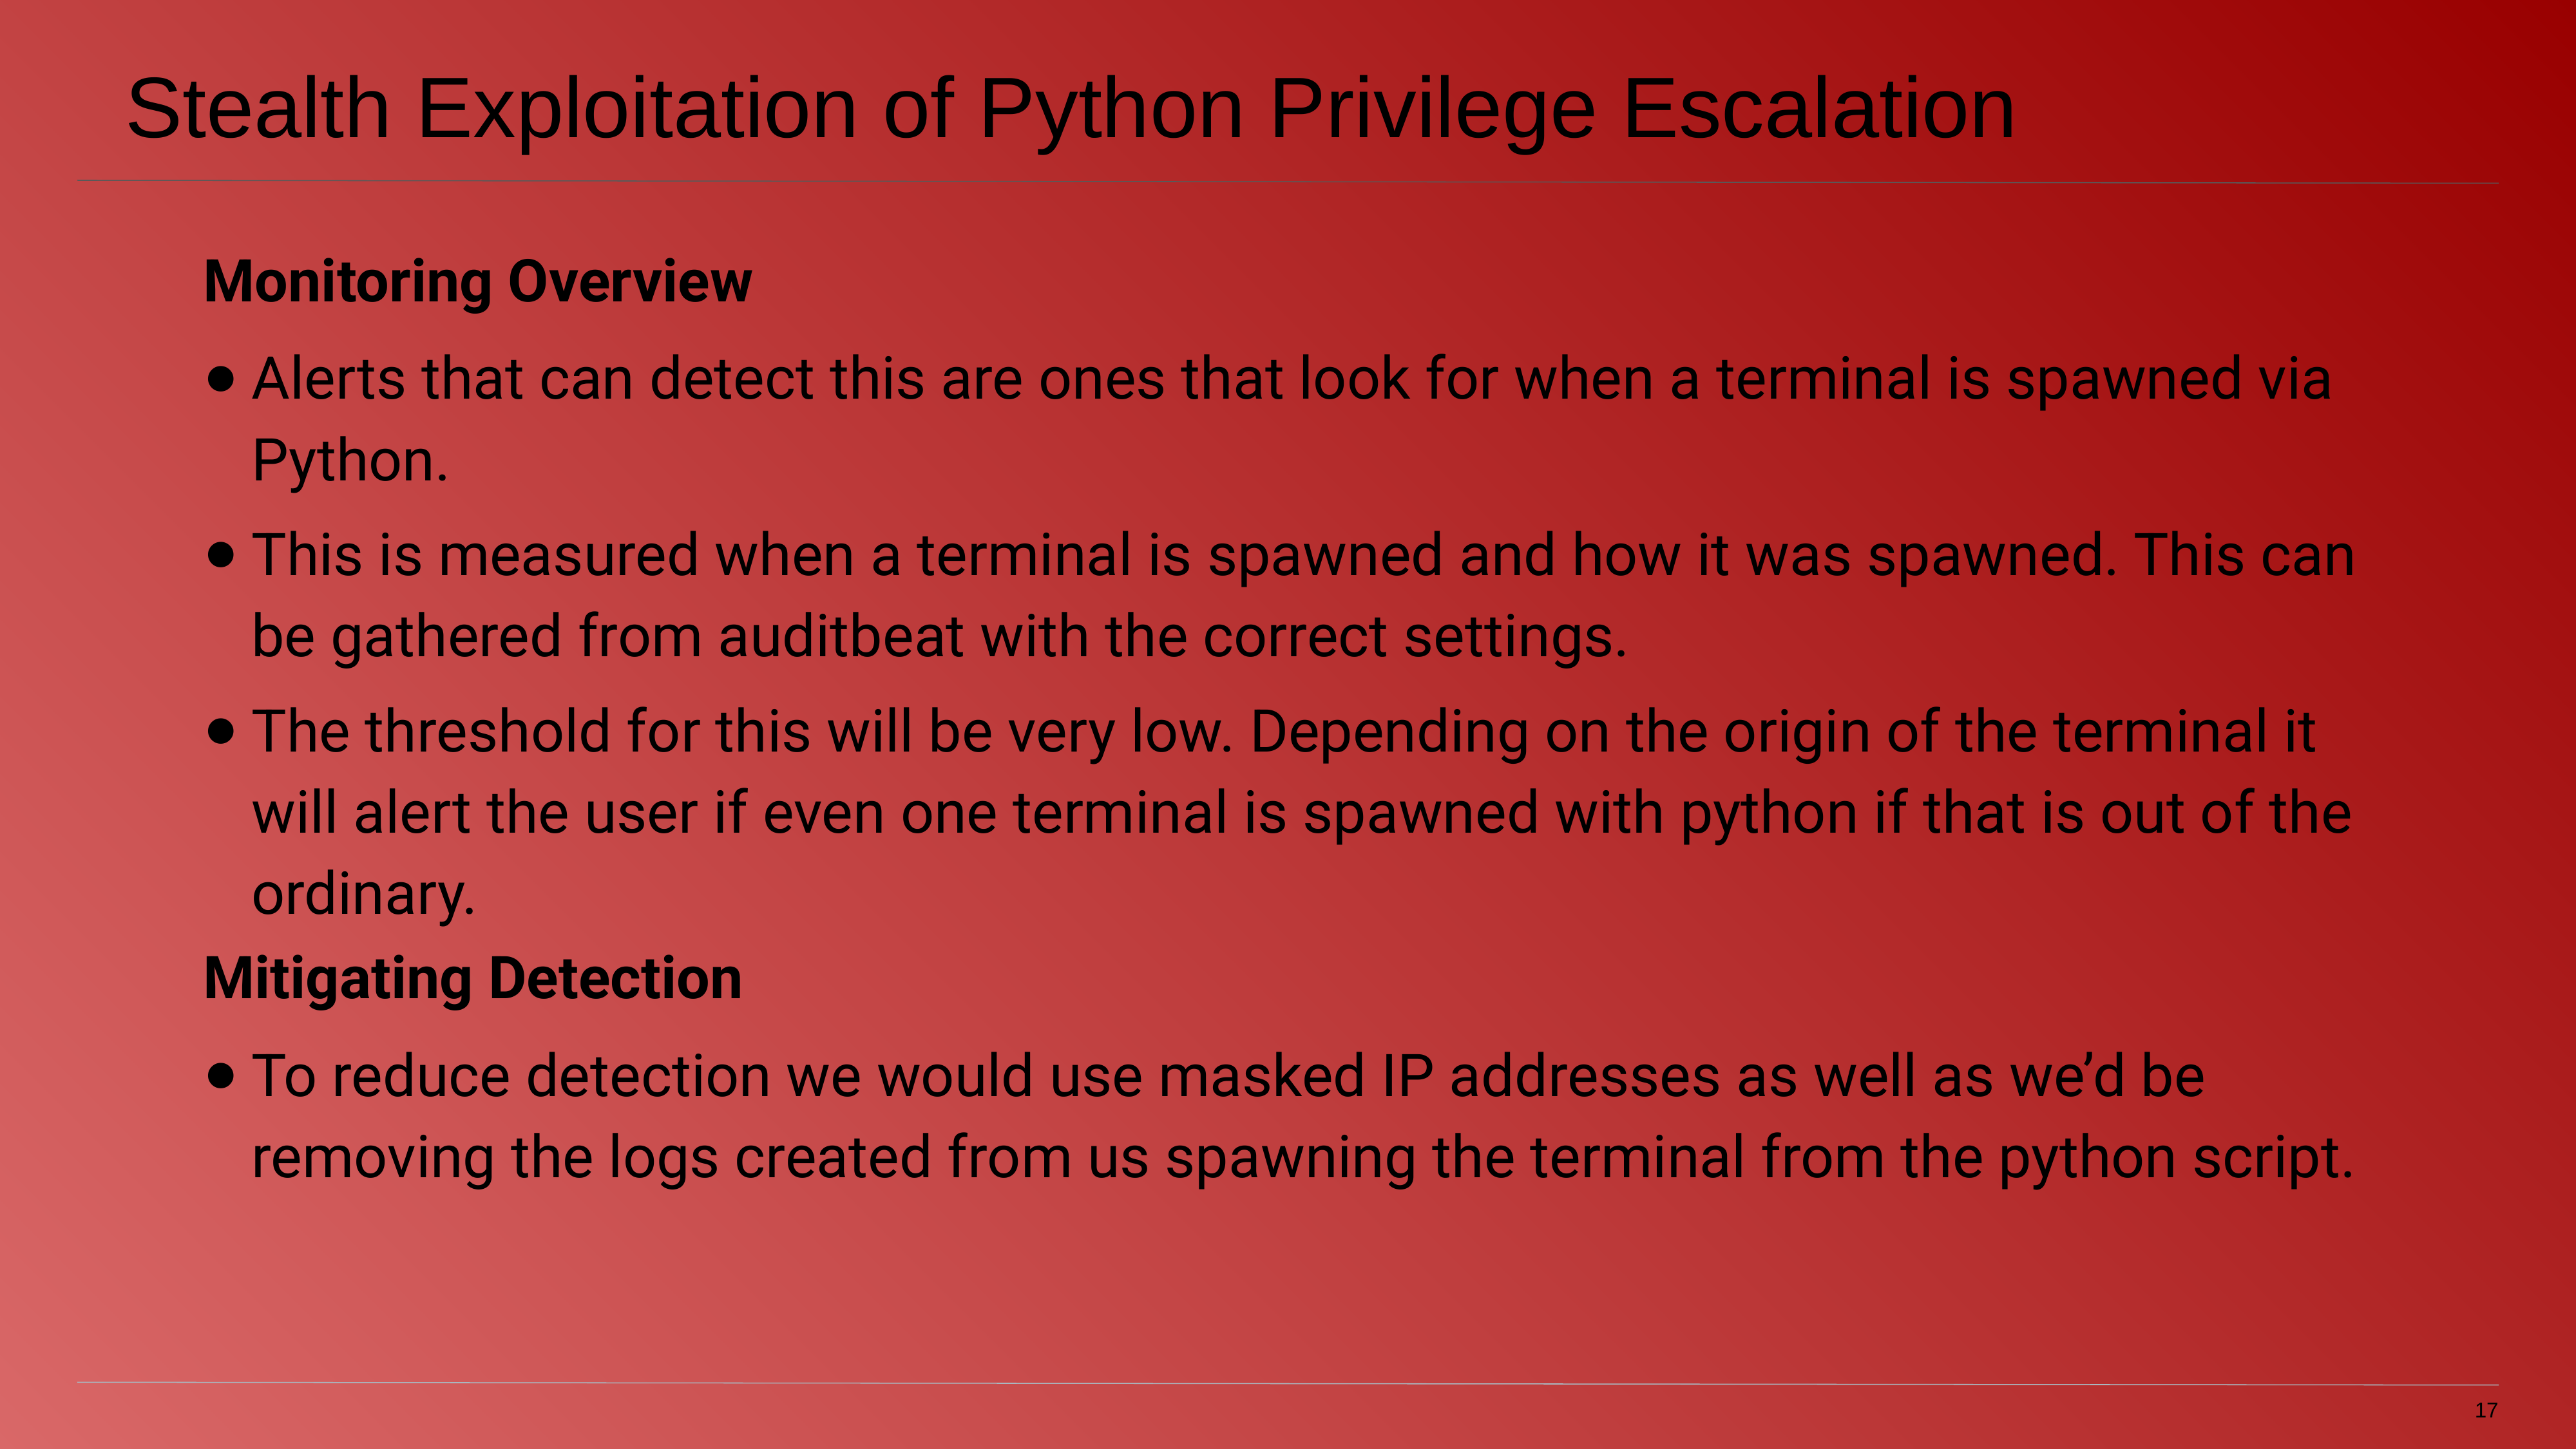

# Stealth Exploitation of Python Privilege Escalation
Monitoring Overview
Alerts that can detect this are ones that look for when a terminal is spawned via Python.
This is measured when a terminal is spawned and how it was spawned. This can be gathered from auditbeat with the correct settings.
The threshold for this will be very low. Depending on the origin of the terminal it will alert the user if even one terminal is spawned with python if that is out of the ordinary.
Mitigating Detection
To reduce detection we would use masked IP addresses as well as we’d be removing the logs created from us spawning the terminal from the python script.
17